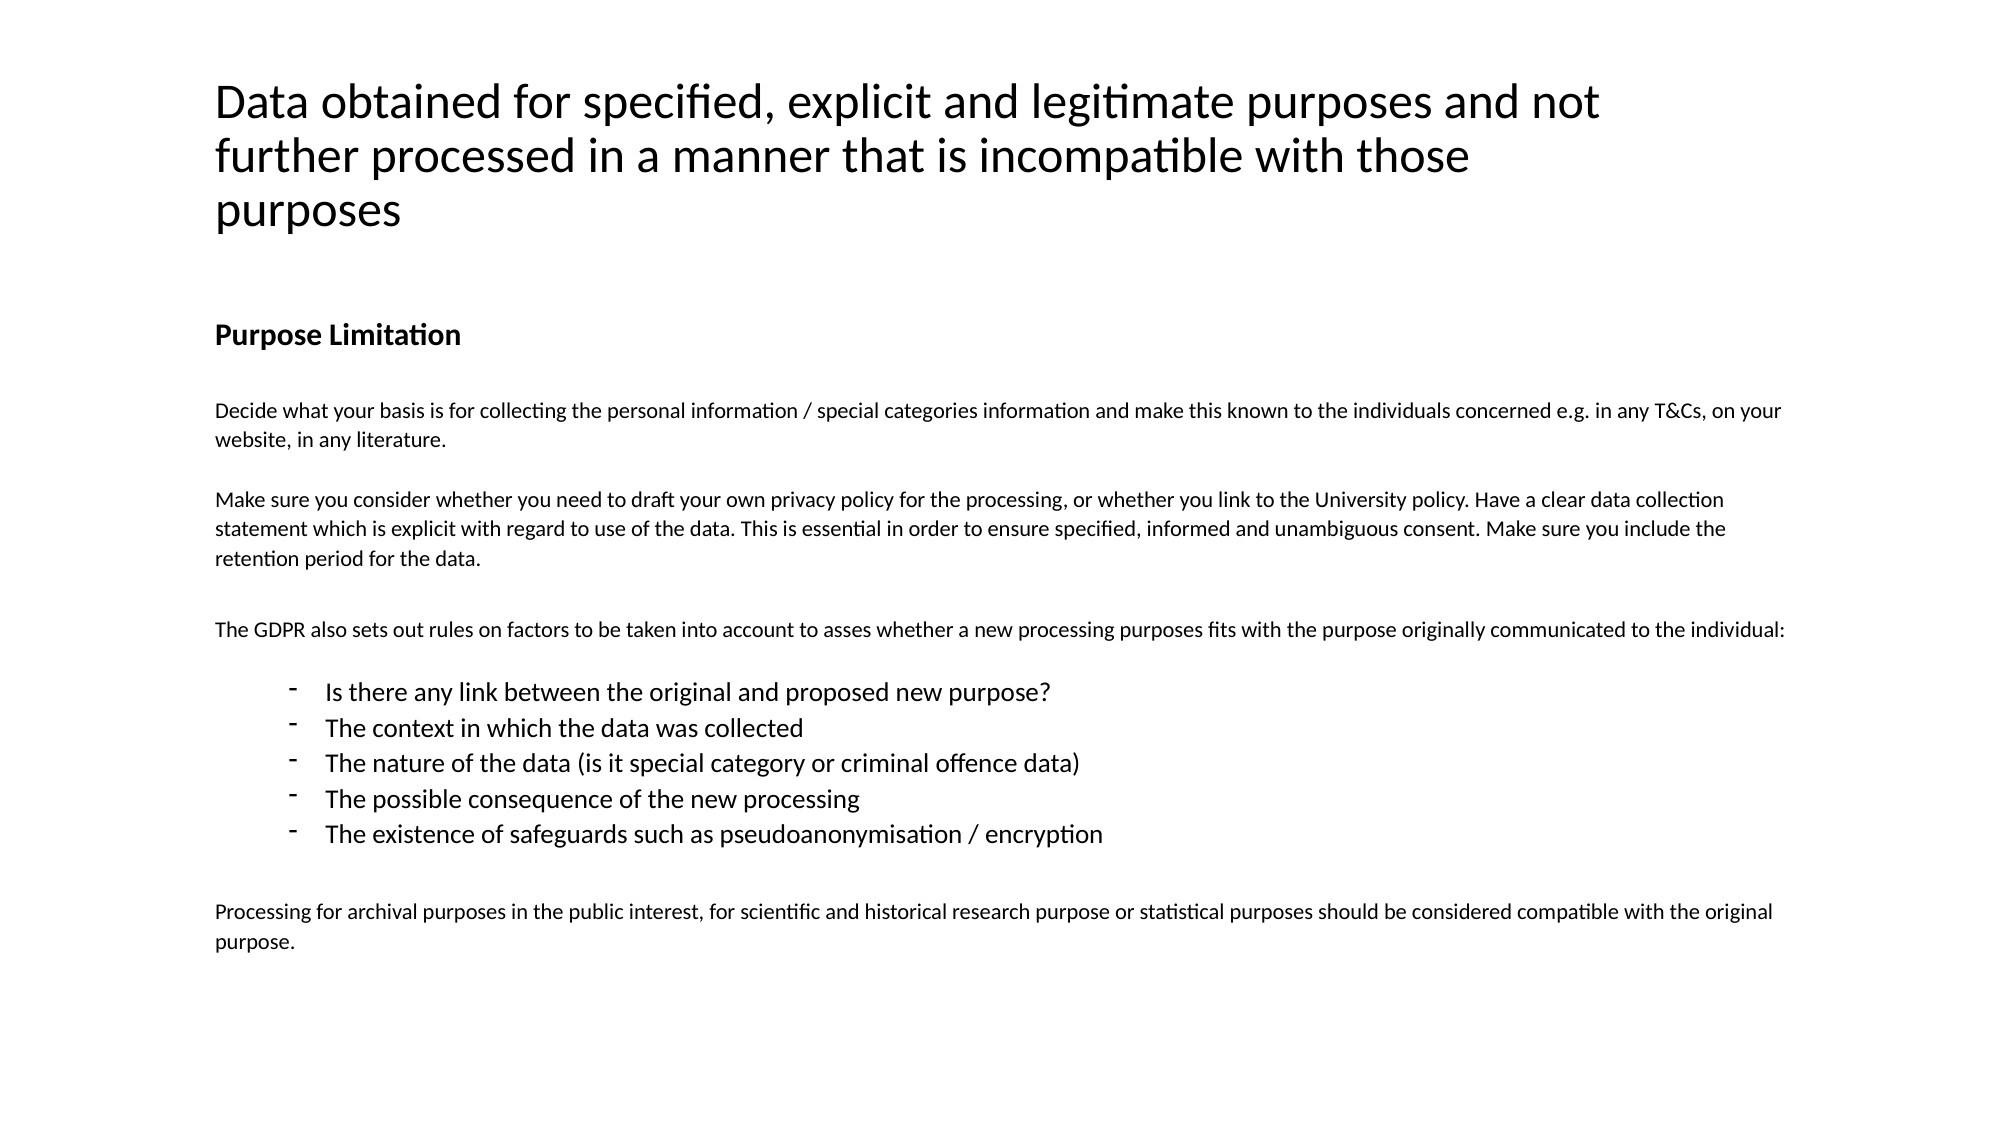

# Data obtained for specified, explicit and legitimate purposes and not further processed in a manner that is incompatible with those purposes
Purpose Limitation

Decide what your basis is for collecting the personal information / special categories information and make this known to the individuals concerned e.g. in any T&Cs, on your website, in any literature.

Make sure you consider whether you need to draft your own privacy policy for the processing, or whether you link to the University policy. Have a clear data collection statement which is explicit with regard to use of the data. This is essential in order to ensure specified, informed and unambiguous consent. Make sure you include the retention period for the data.

The GDPR also sets out rules on factors to be taken into account to asses whether a new processing purposes fits with the purpose originally communicated to the individual:

Is there any link between the original and proposed new purpose?
The context in which the data was collected
The nature of the data (is it special category or criminal offence data)
The possible consequence of the new processing
The existence of safeguards such as pseudoanonymisation / encryption

Processing for archival purposes in the public interest, for scientific and historical research purpose or statistical purposes should be considered compatible with the original purpose.